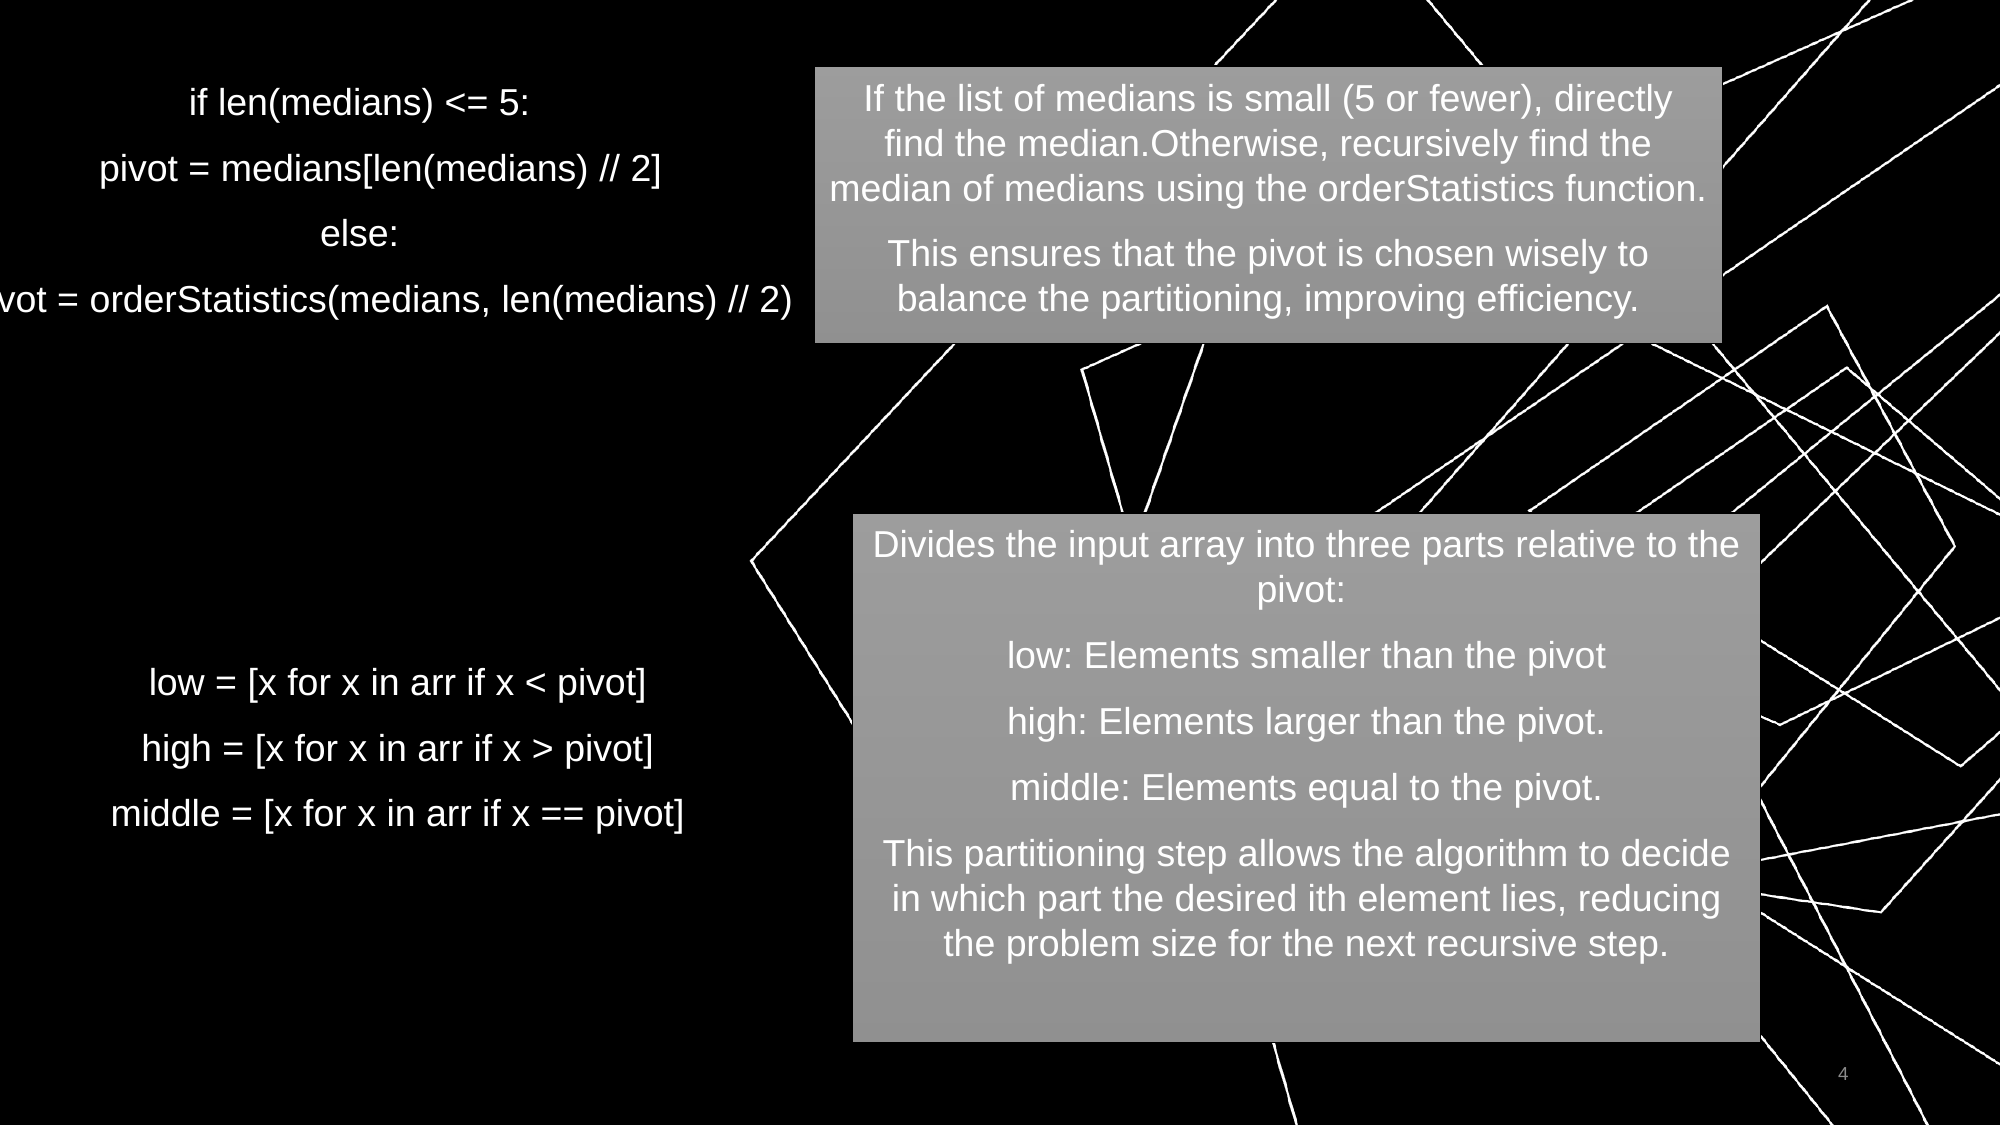

If the list of medians is small (5 or fewer), directly find the median.Otherwise, recursively find the median of medians using the orderStatistics function.
This ensures that the pivot is chosen wisely to balance the partitioning, improving efficiency.
if len(medians) <= 5:
    pivot = medians[len(medians) // 2]
else:
    pivot = orderStatistics(medians, len(medians) // 2)
Divides the input array into three parts relative to the pivot:
low: Elements smaller than the pivot
high: Elements larger than the pivot.
middle: Elements equal to the pivot.
This partitioning step allows the algorithm to decide in which part the desired ith element lies, reducing the problem size for the next recursive step.
low = [x for x in arr if x < pivot]
high = [x for x in arr if x > pivot]
middle = [x for x in arr if x == pivot]
4